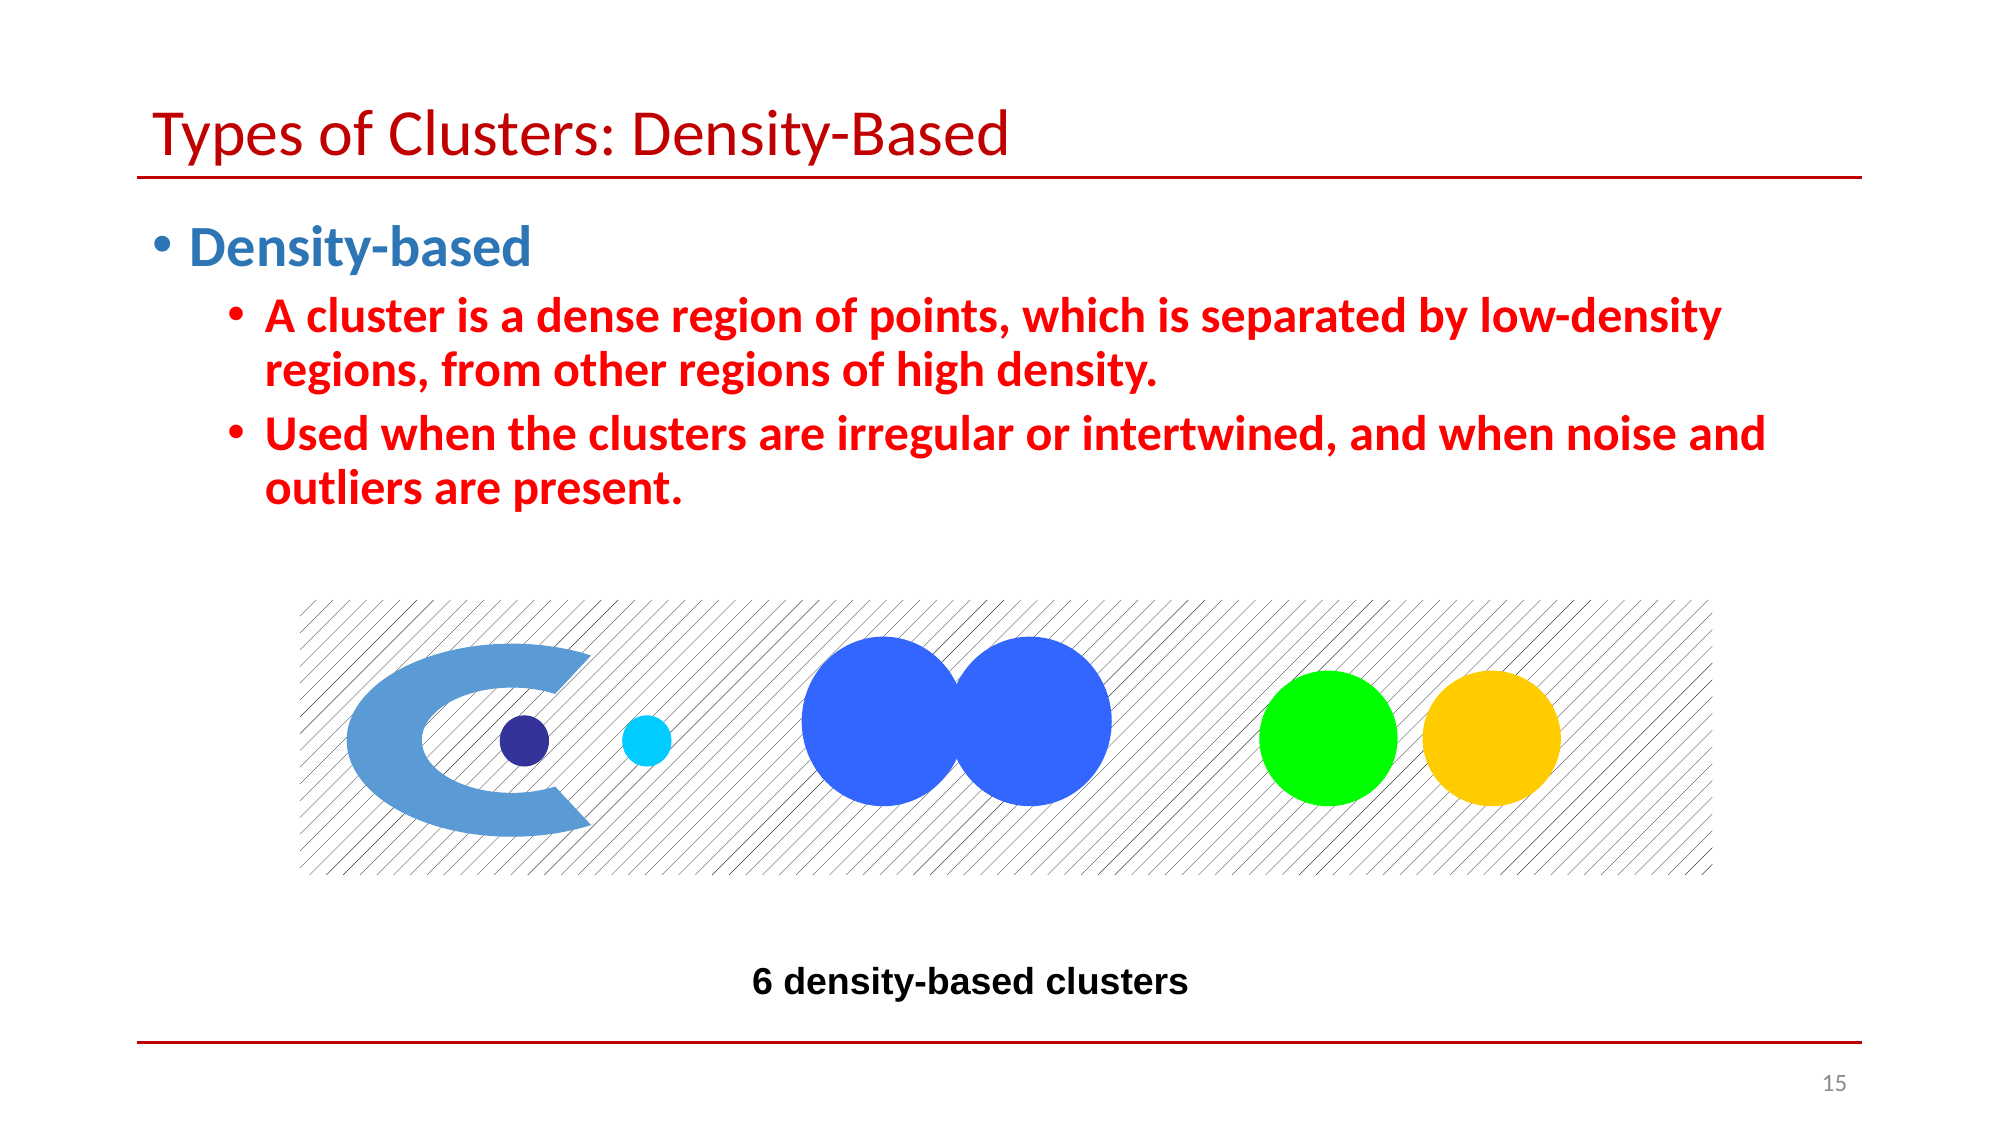

# Types of Clusters: Density-Based
Density-based
A cluster is a dense region of points, which is separated by low-density regions, from other regions of high density.
Used when the clusters are irregular or intertwined, and when noise and outliers are present.

6 density-based clusters
15